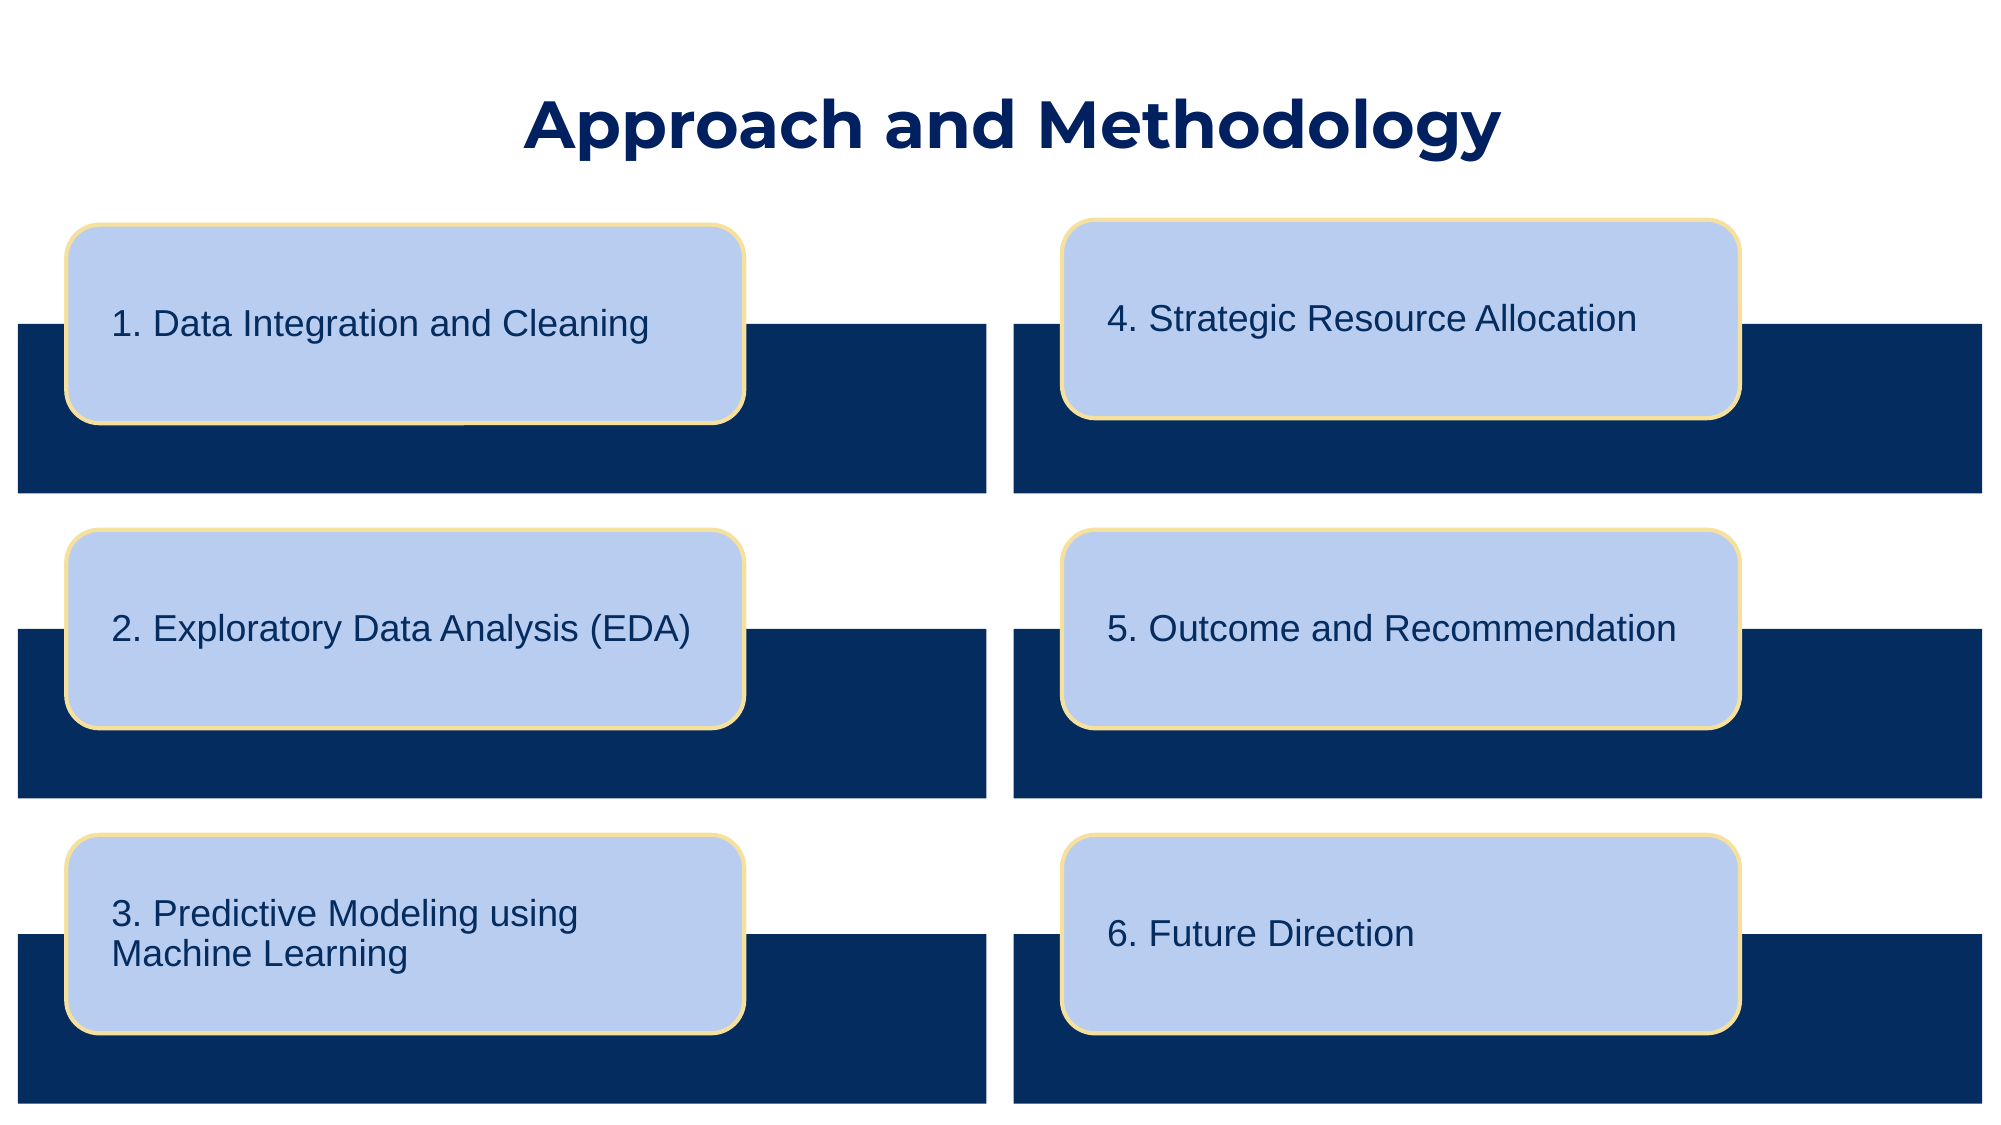

# Approach and Methodology
1. Data Integration and Cleaning
2. Exploratory Data Analysis (EDA)
3. Predictive Modeling using Machine Learning
4. Strategic Resource Allocation
5. Outcome and Recommendation
6. Future Direction